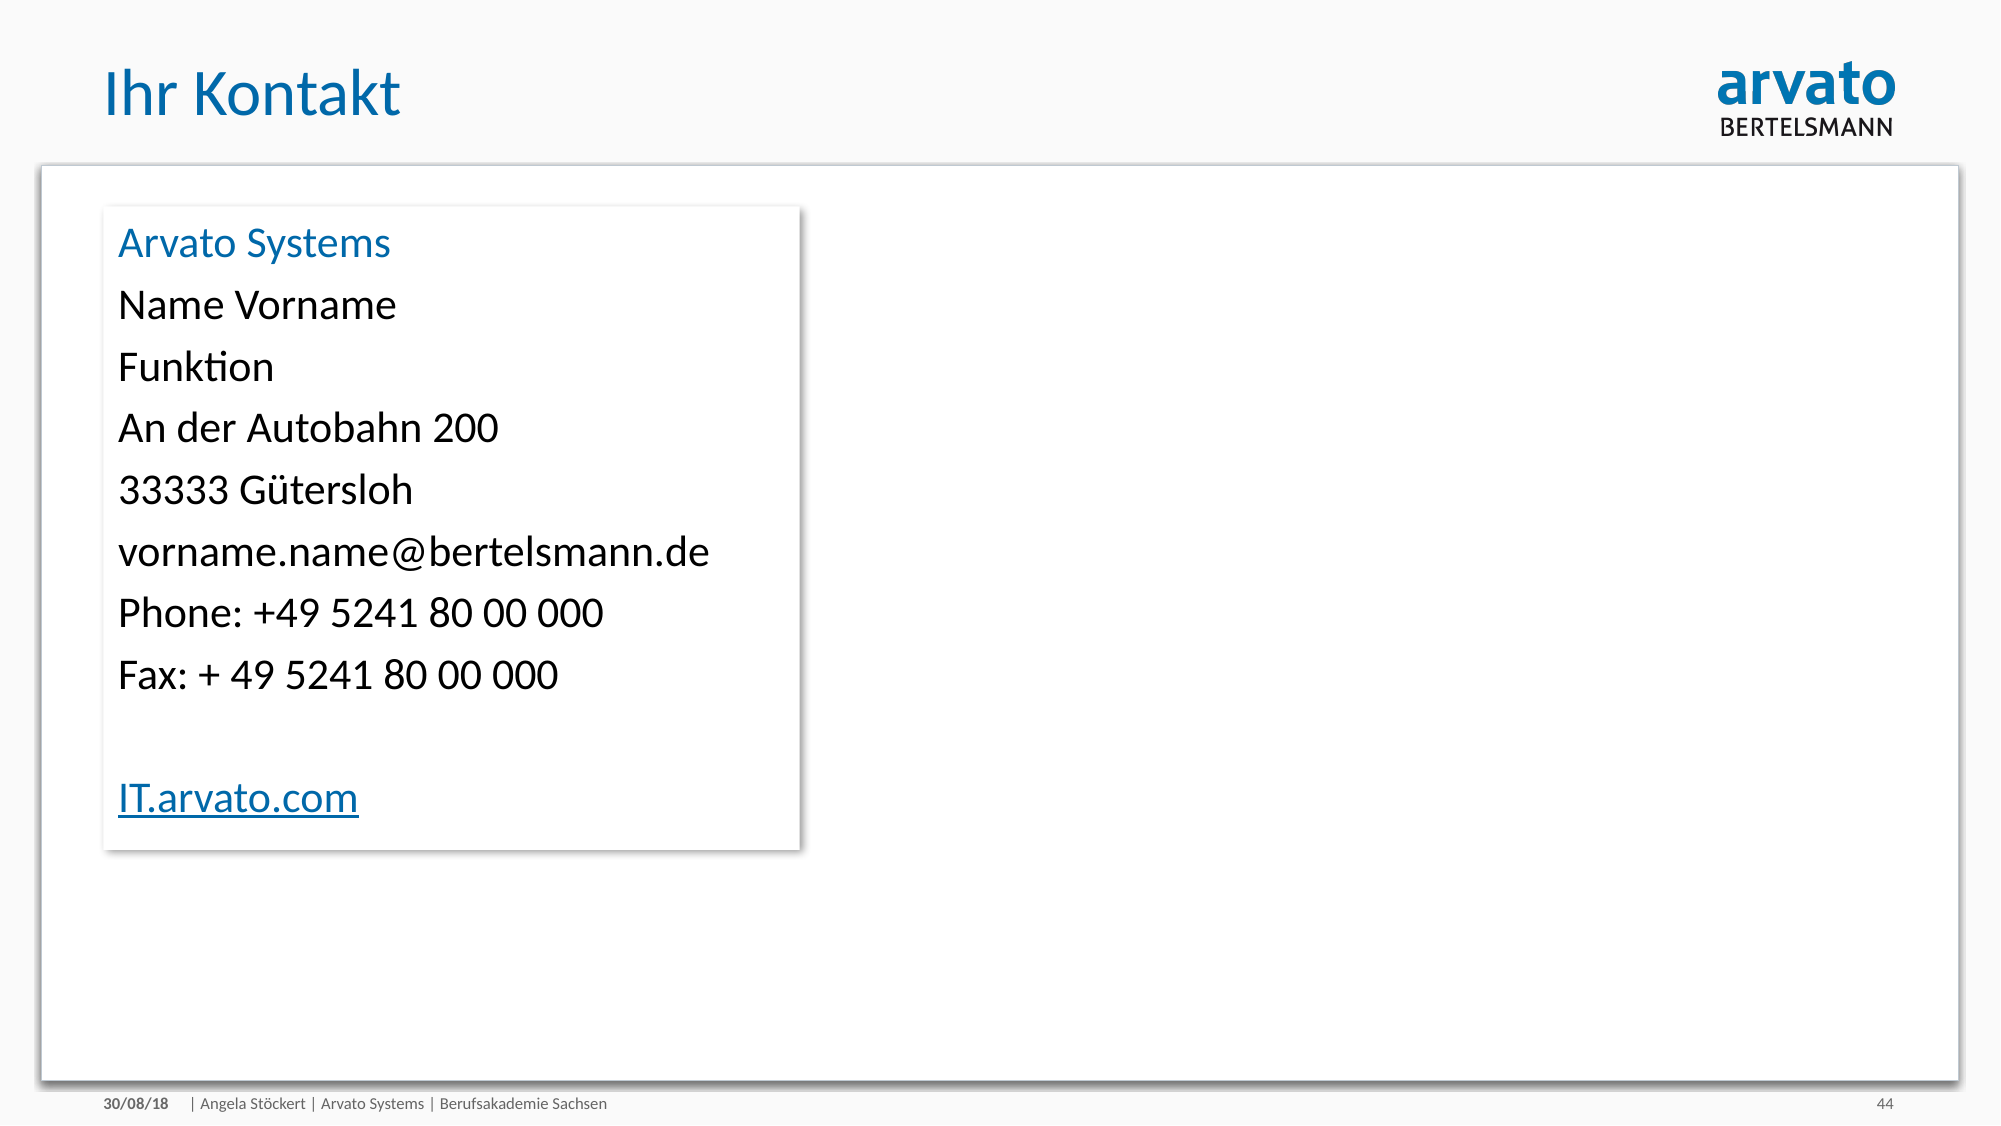

# Ihr Kontakt
Arvato Systems
Name Vorname
Funktion
An der Autobahn 200
33333 Gütersloh
vorname.name@bertelsmann.de
Phone: +49 5241 80 00 000
Fax: + 49 5241 80 00 000

IT.arvato.com
30/08/18
| Angela Stöckert | Arvato Systems | Berufsakademie Sachsen
44